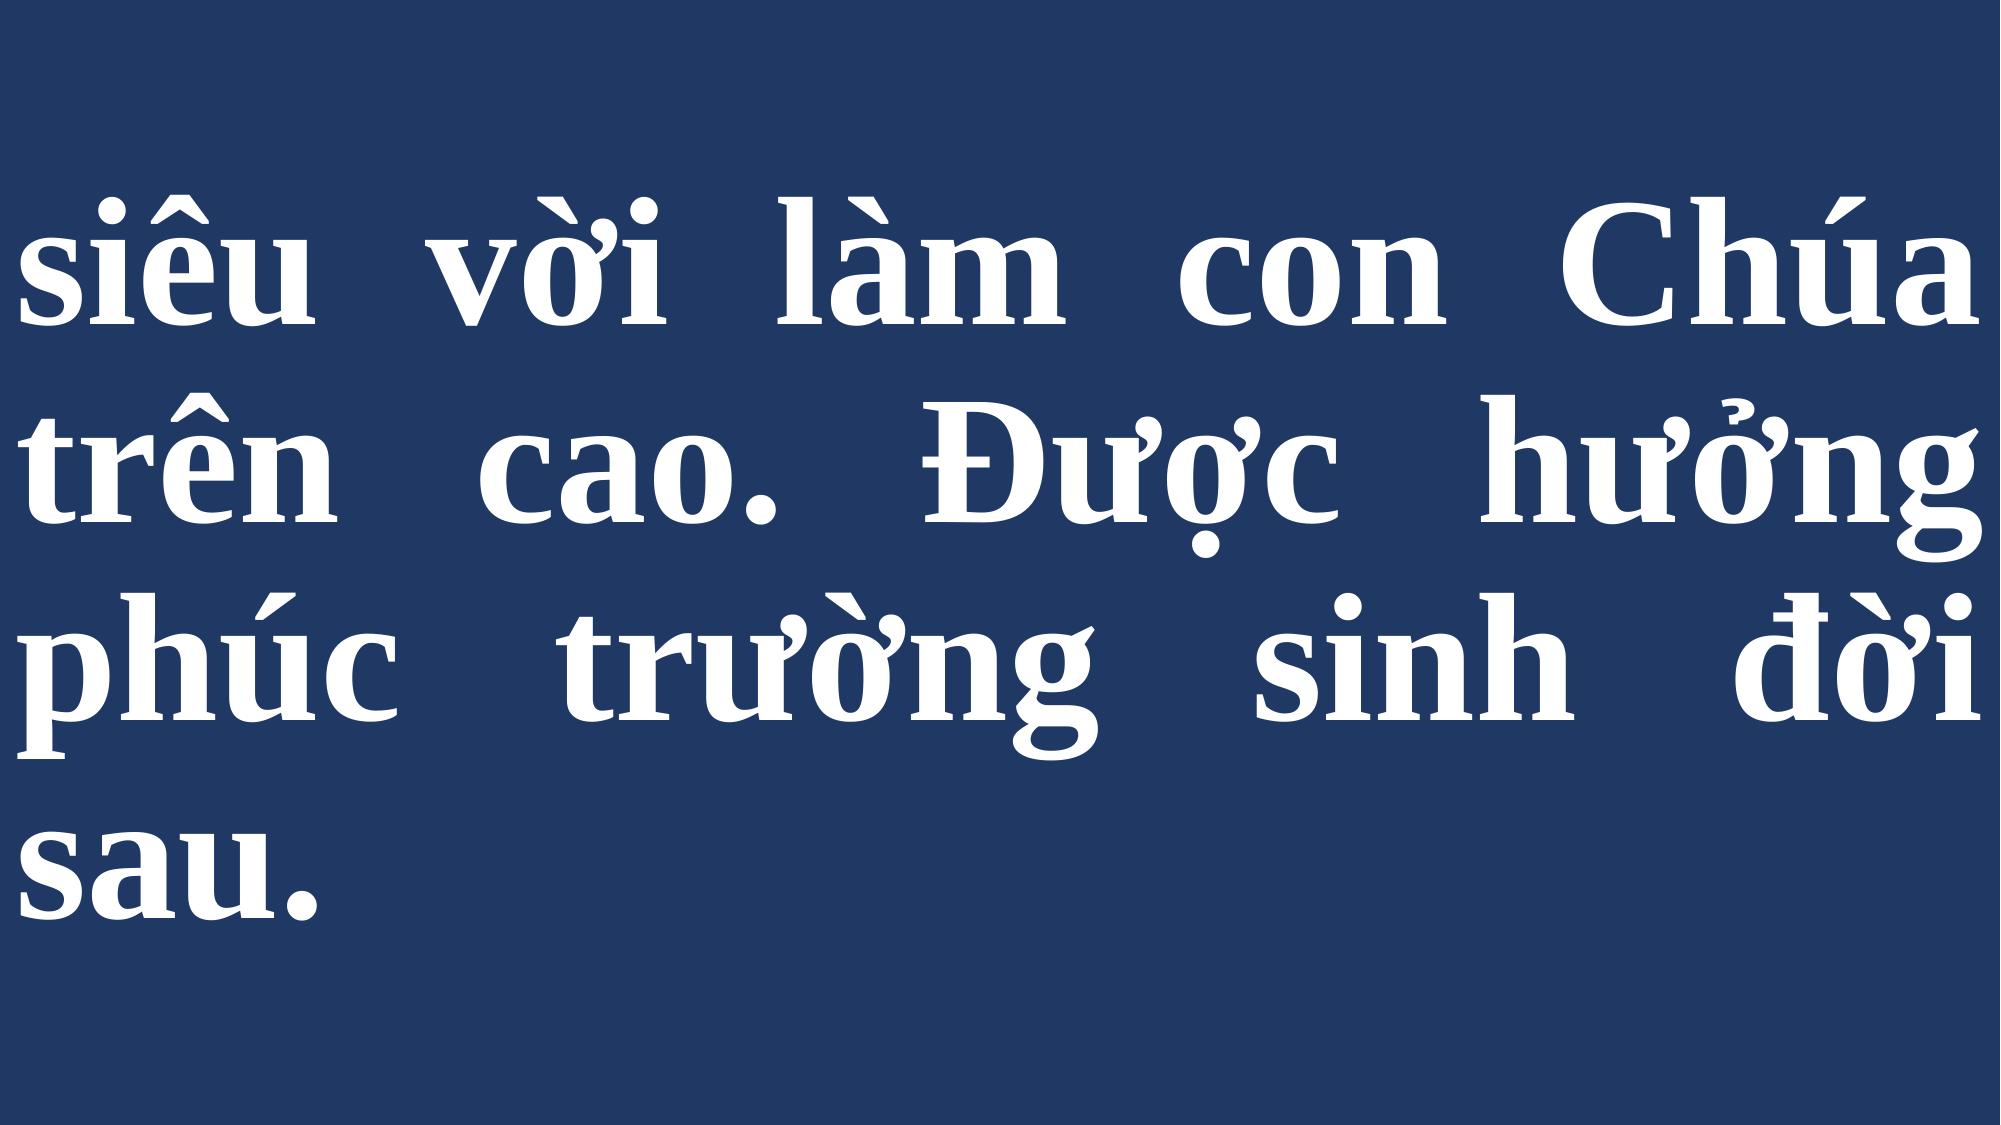

# siêu vời làm con Chúa trên cao. Được hưởng phúc trường sinh đời sau.